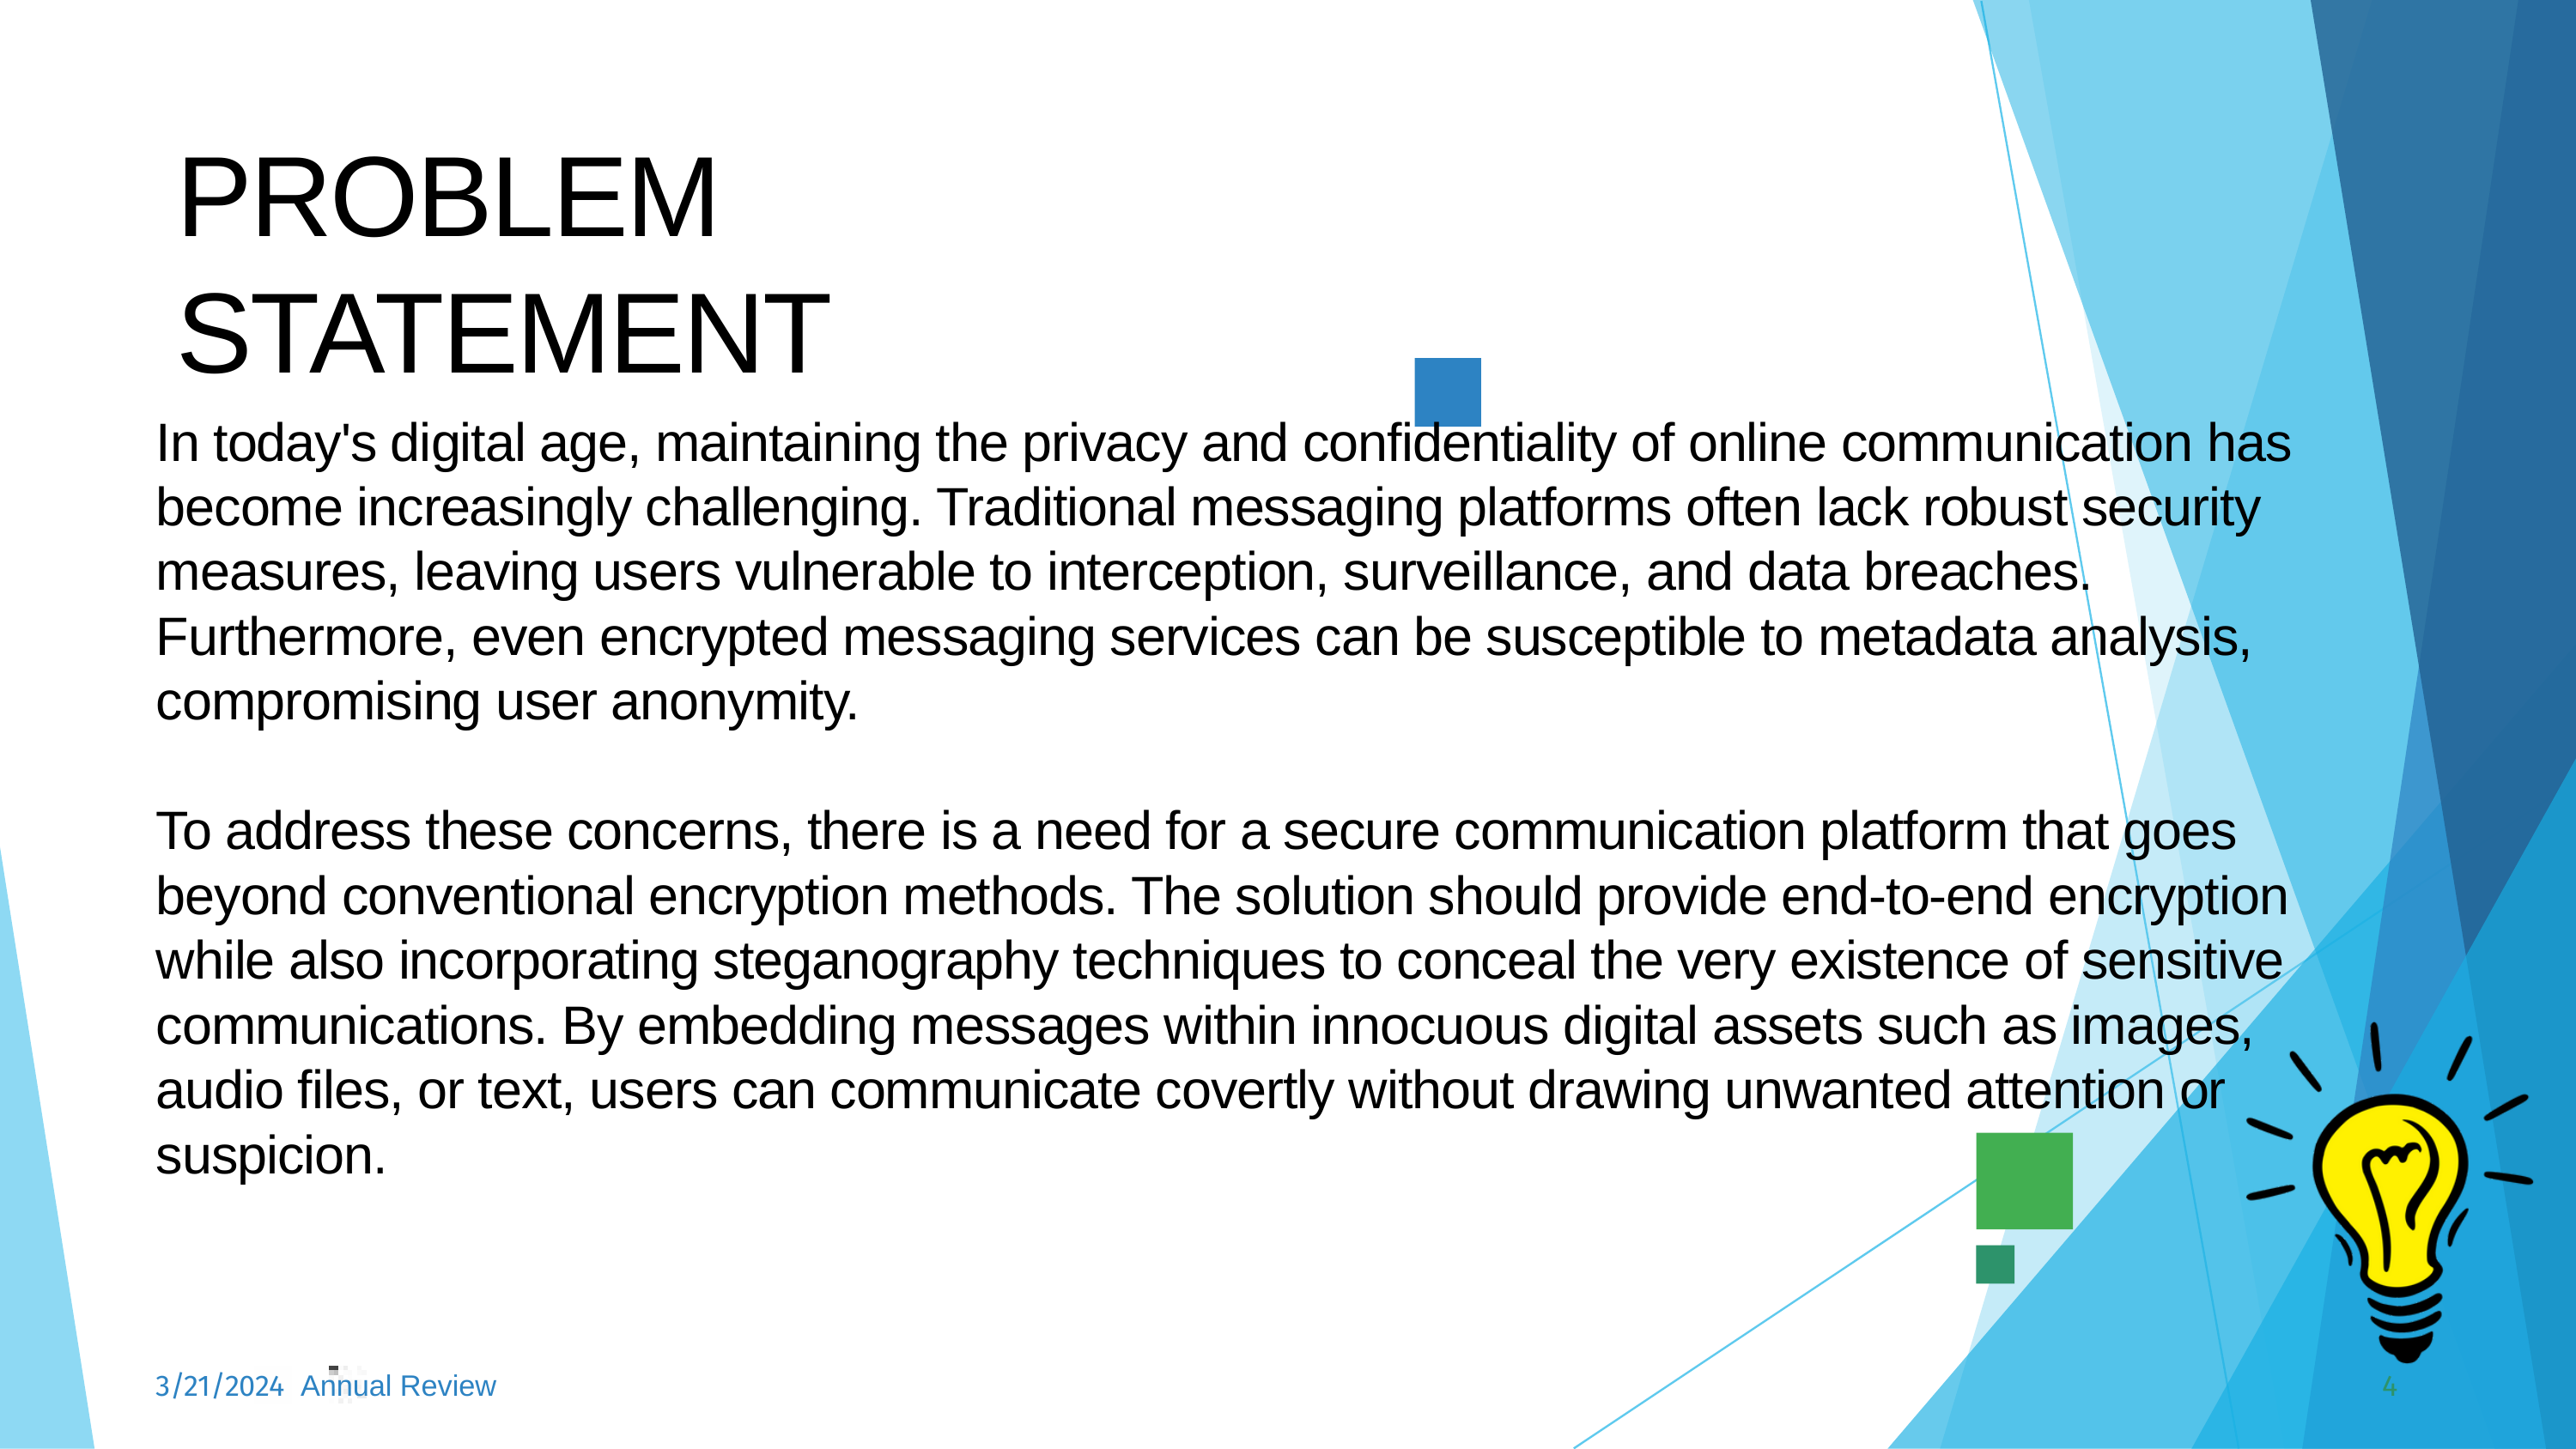

PROBLEM	STATEMENT

In today's digital age, maintaining the privacy and confidentiality of online communication has become increasingly challenging. Traditional messaging platforms often lack robust security measures, leaving users vulnerable to interception, surveillance, and data breaches. Furthermore, even encrypted messaging services can be susceptible to metadata analysis, compromising user anonymity.

To address these concerns, there is a need for a secure communication platform that goes beyond conventional encryption methods. The solution should provide end-to-end encryption while also incorporating steganography techniques to conceal the very existence of sensitive communications. By embedding messages within innocuous digital assets such as images, audio files, or text, users can communicate covertly without drawing unwanted attention or suspicion.

3/21/2024  Annual Review
4